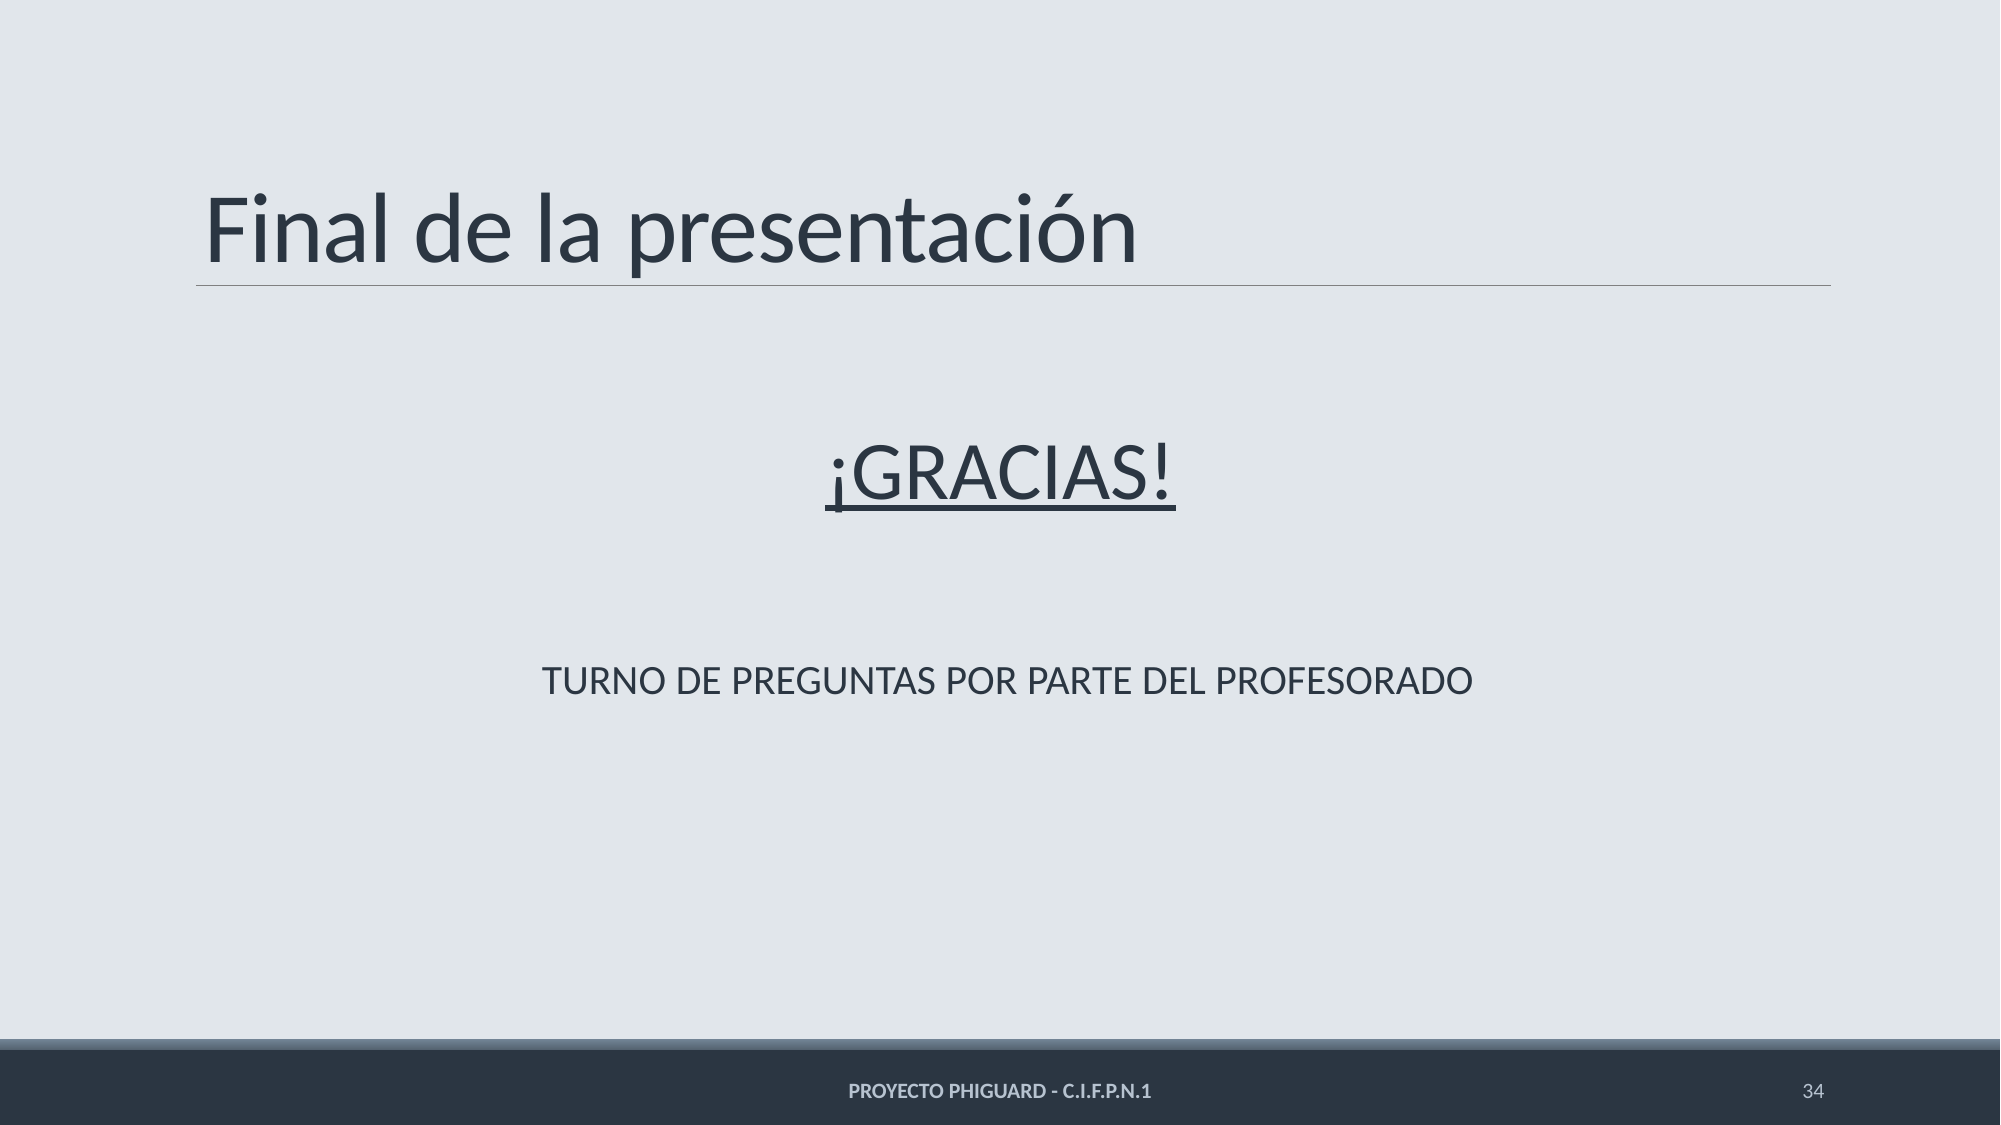

# Final de la presentación
¡GRACIAS!
TURNO DE PREGUNTAS POR PARTE DEL PROFESORADO
Proyecto PhiGuard - C.I.F.P.N.1
34